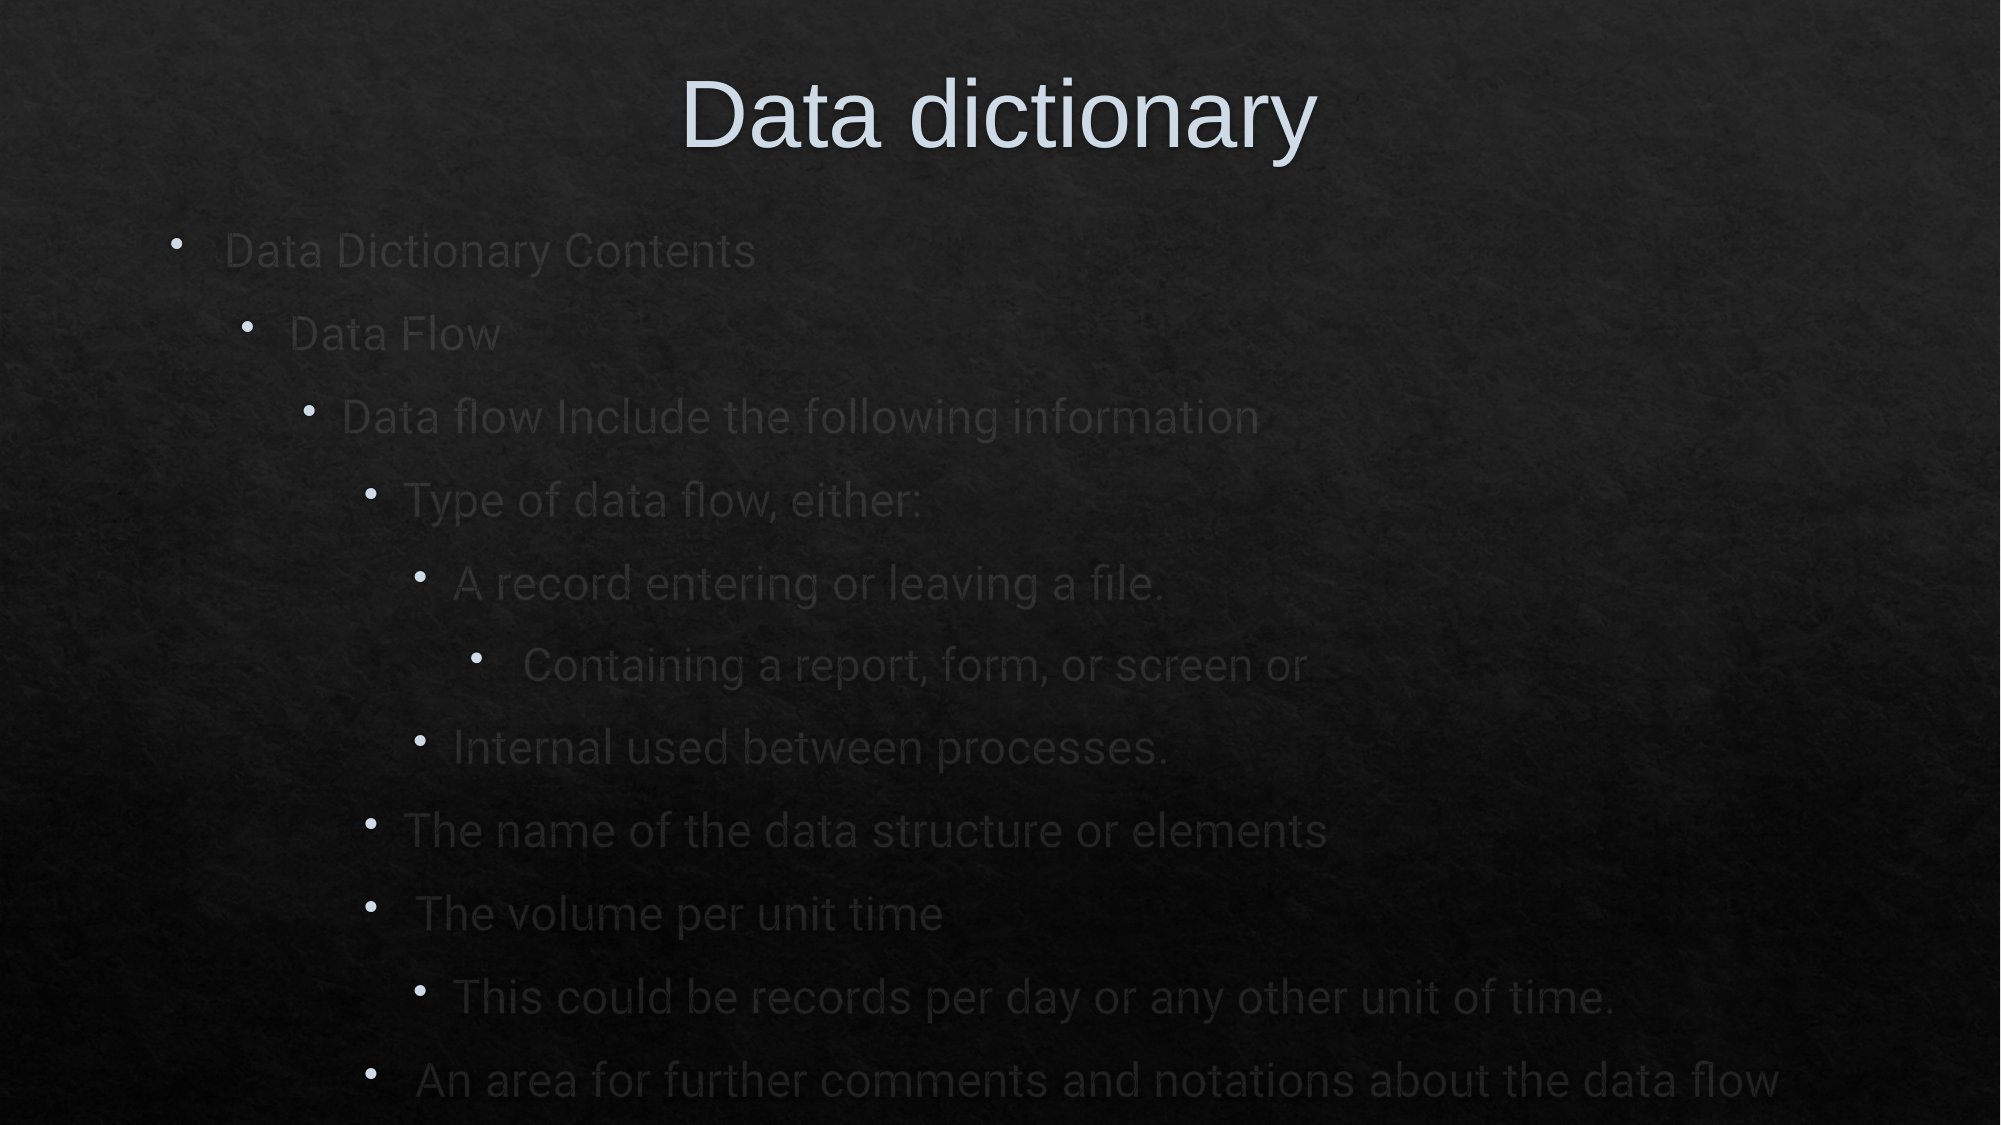

# Data dictionary
Data Dictionary Contents
Data Flow
Data flow Include the following information
Type of data flow, either:
A record entering or leaving a file.
 Containing a report, form, or screen or
Internal used between processes.
The name of the data structure or elements
 The volume per unit time
This could be records per day or any other unit of time.
 An area for further comments and notations about the data flow